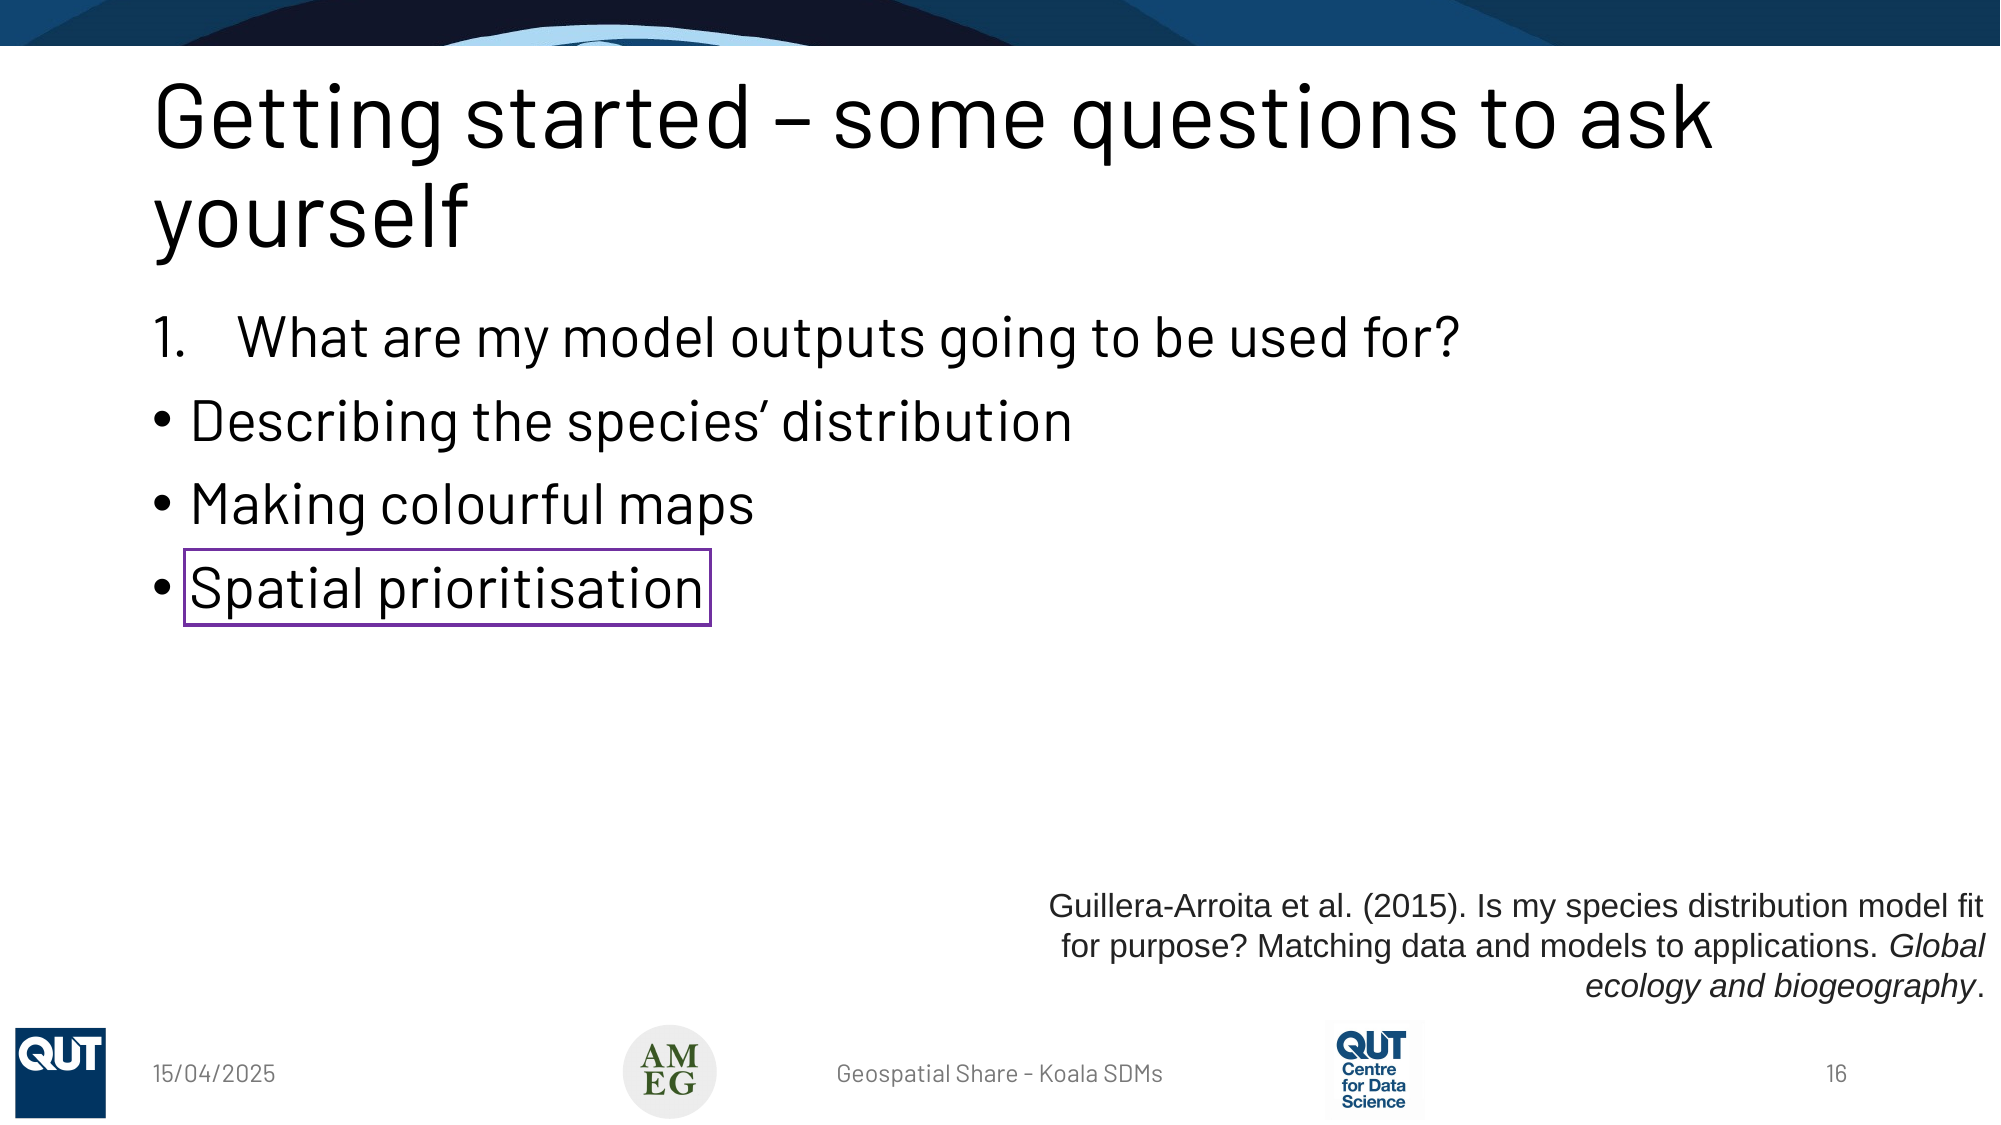

# Getting started – some questions to ask yourself
What are my model outputs going to be used for?
Describing the species’ distribution
Making colourful maps
Spatial prioritisation

Guillera‐Arroita et al. (2015). Is my species distribution model fit for purpose? Matching data and models to applications. Global ecology and biogeography.
15/04/2025
Geospatial Share - Koala SDMs
16